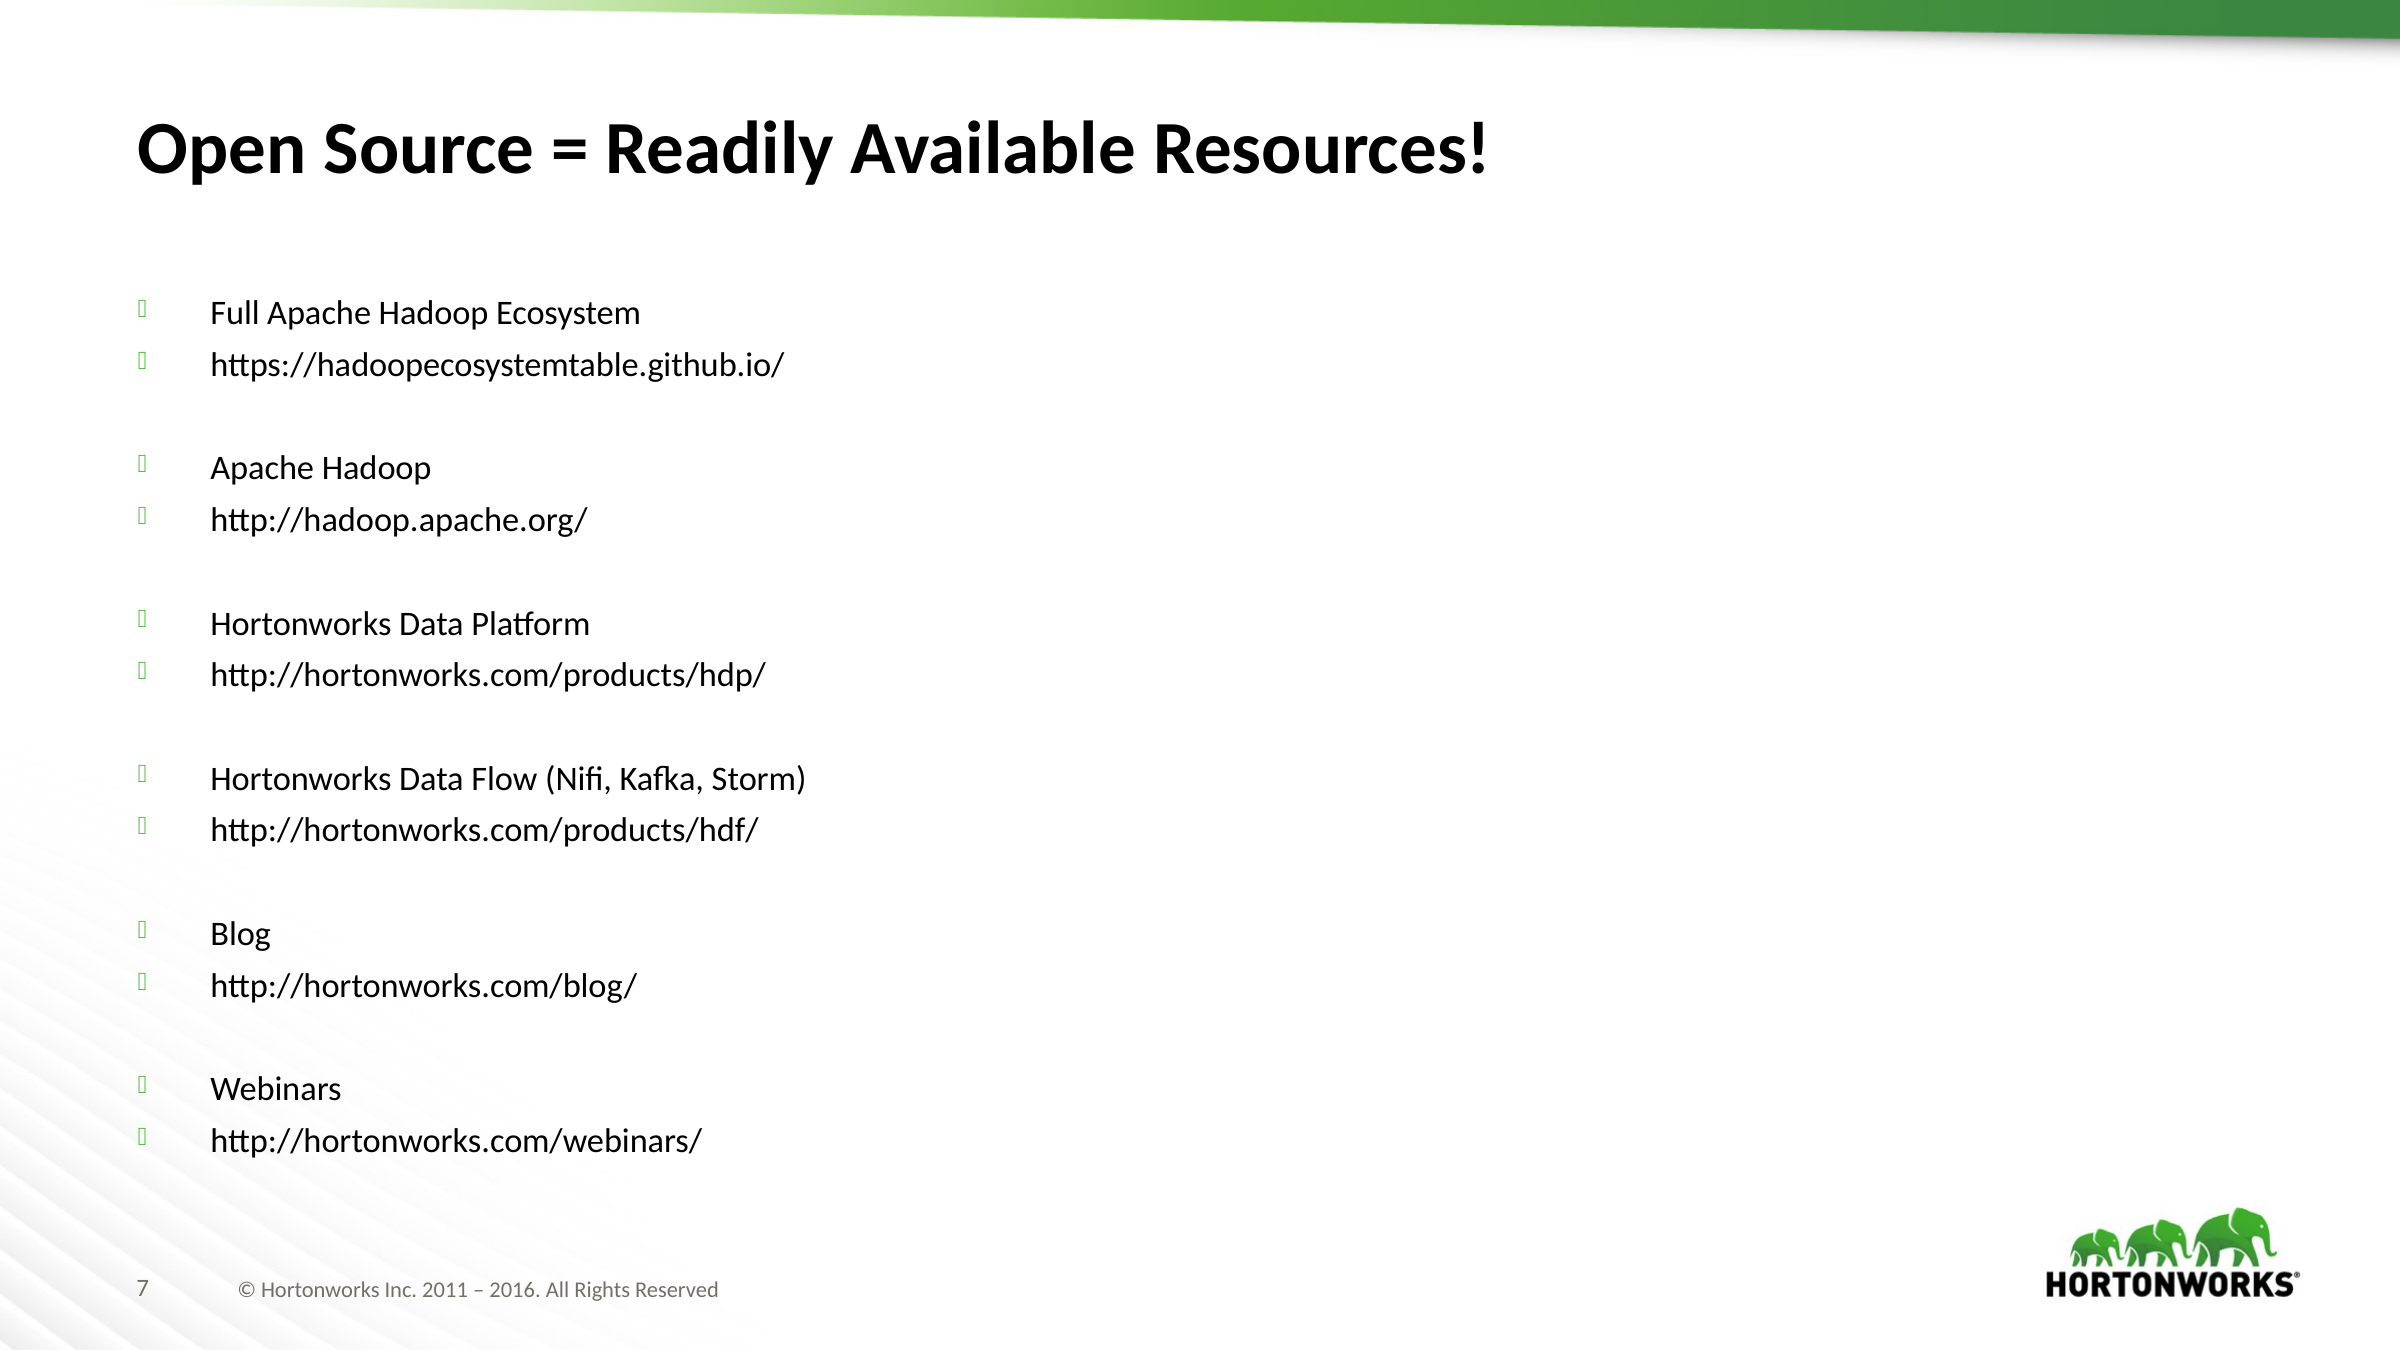

# Open Source = Readily Available Resources!
Full Apache Hadoop Ecosystem
https://hadoopecosystemtable.github.io/

Apache Hadoop
http://hadoop.apache.org/

Hortonworks Data Platform
http://hortonworks.com/products/hdp/

Hortonworks Data Flow (Nifi, Kafka, Storm)
http://hortonworks.com/products/hdf/

Blog
http://hortonworks.com/blog/

Webinars
http://hortonworks.com/webinars/